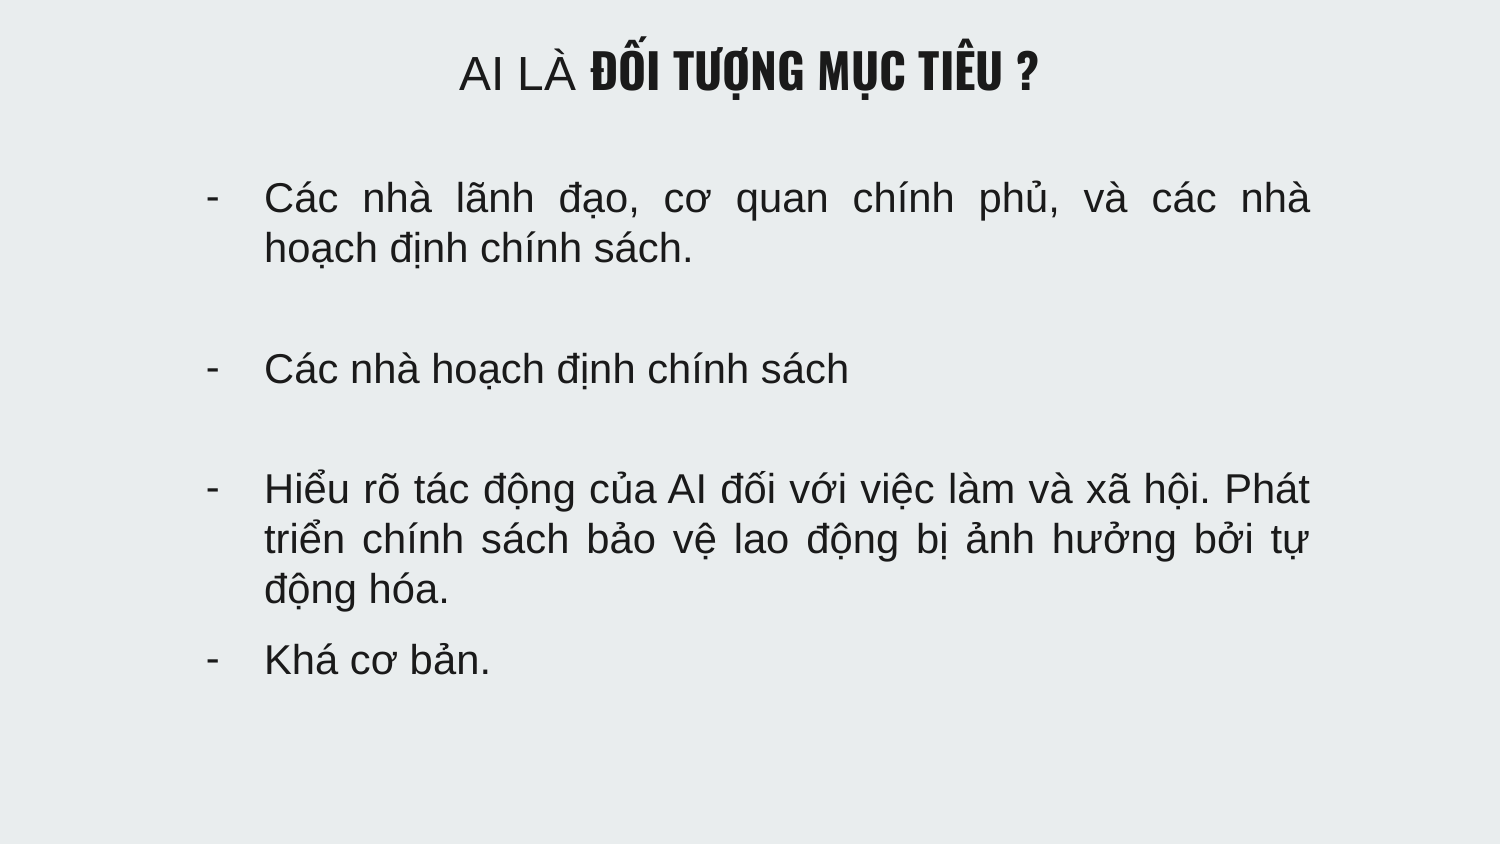

AI LÀ ĐỐI TƯỢNG MỤC TIÊU ?
Các nhà lãnh đạo, cơ quan chính phủ, và các nhà hoạch định chính sách.
Các nhà hoạch định chính sách
Hiểu rõ tác động của AI đối với việc làm và xã hội. Phát triển chính sách bảo vệ lao động bị ảnh hưởng bởi tự động hóa.
Khá cơ bản.